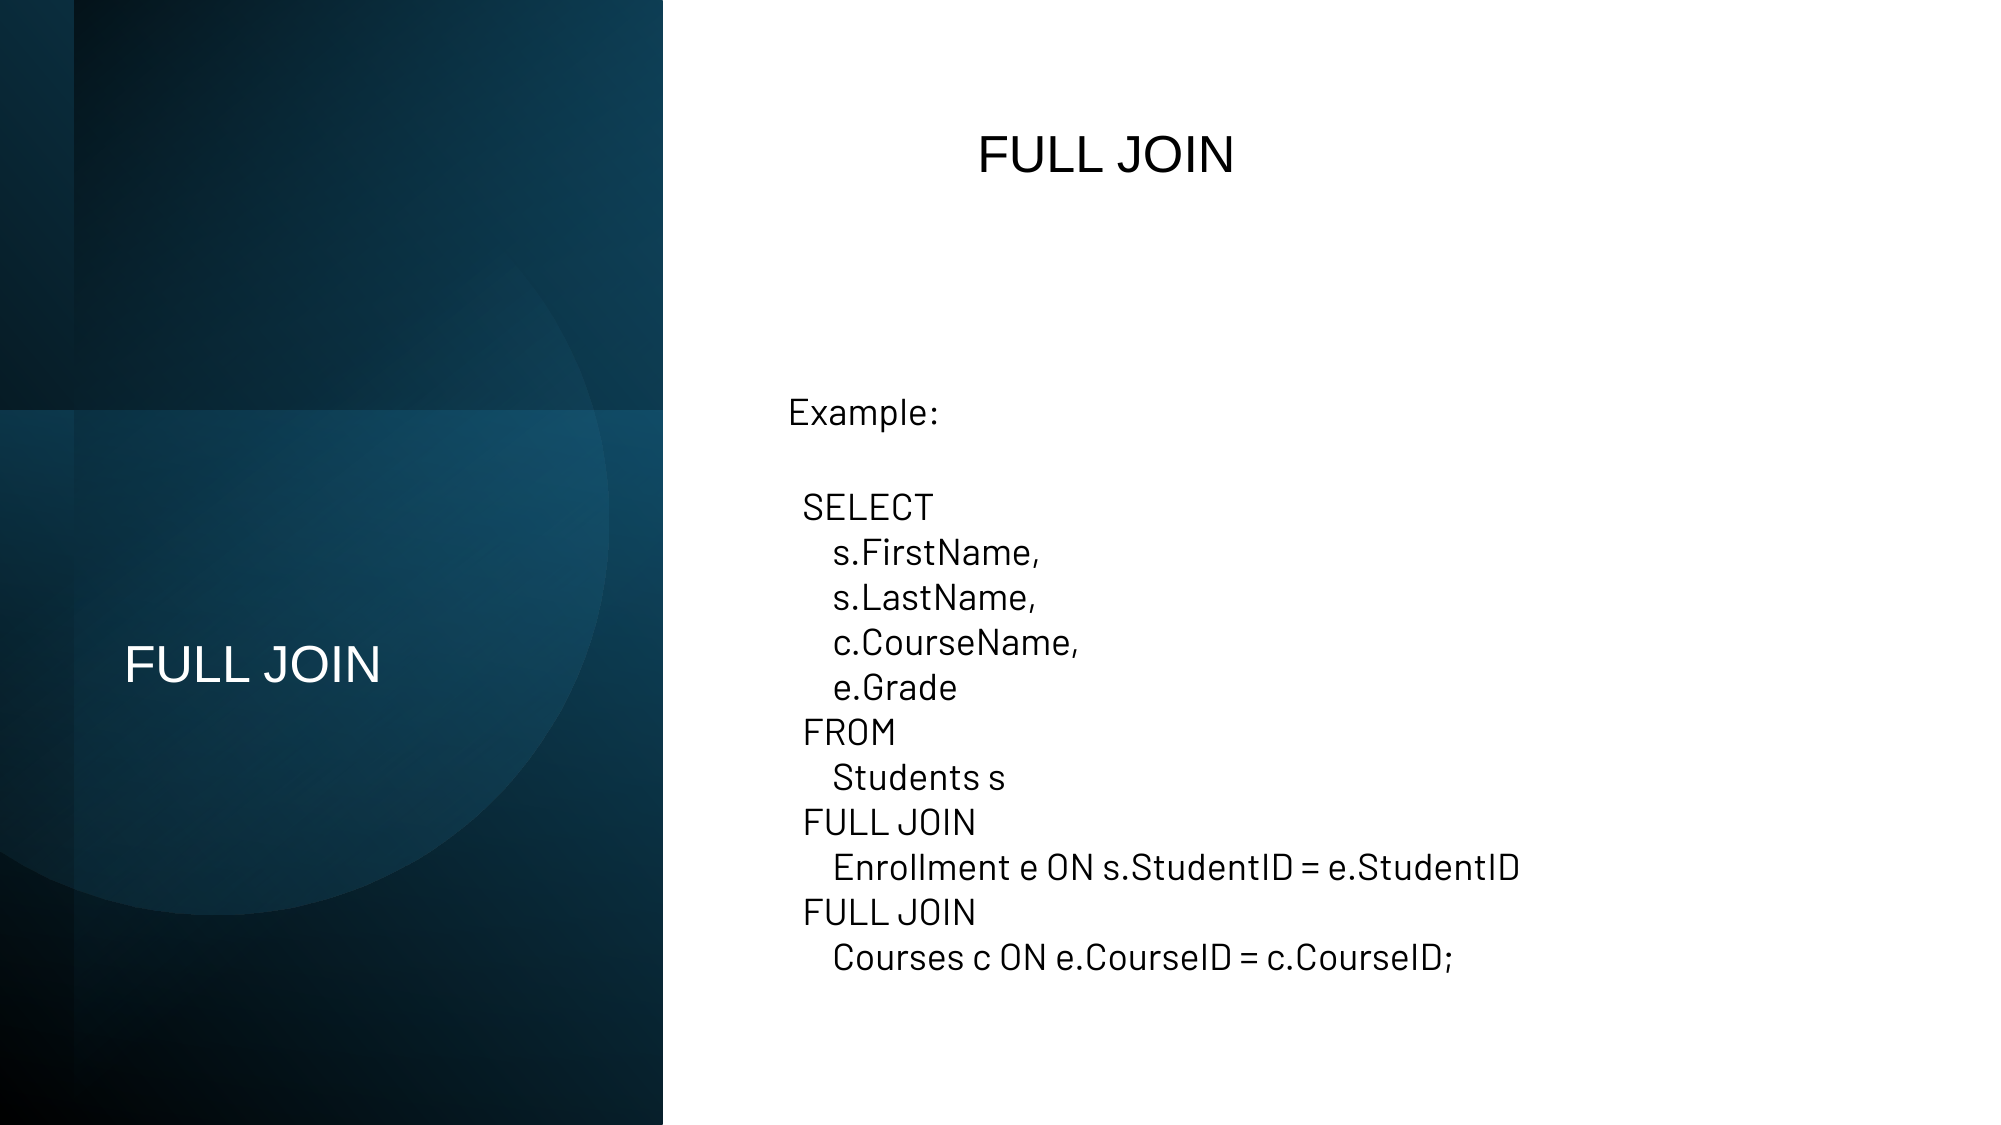

FULL JOIN

Example:

SELECT
    s.FirstName,
    s.LastName,
    c.CourseName,
    e.Grade
FROM
    Students s
FULL JOIN
    Enrollment e ON s.StudentID = e.StudentID
FULL JOIN
    Courses c ON e.CourseID = c.CourseID;
FULL JOIN